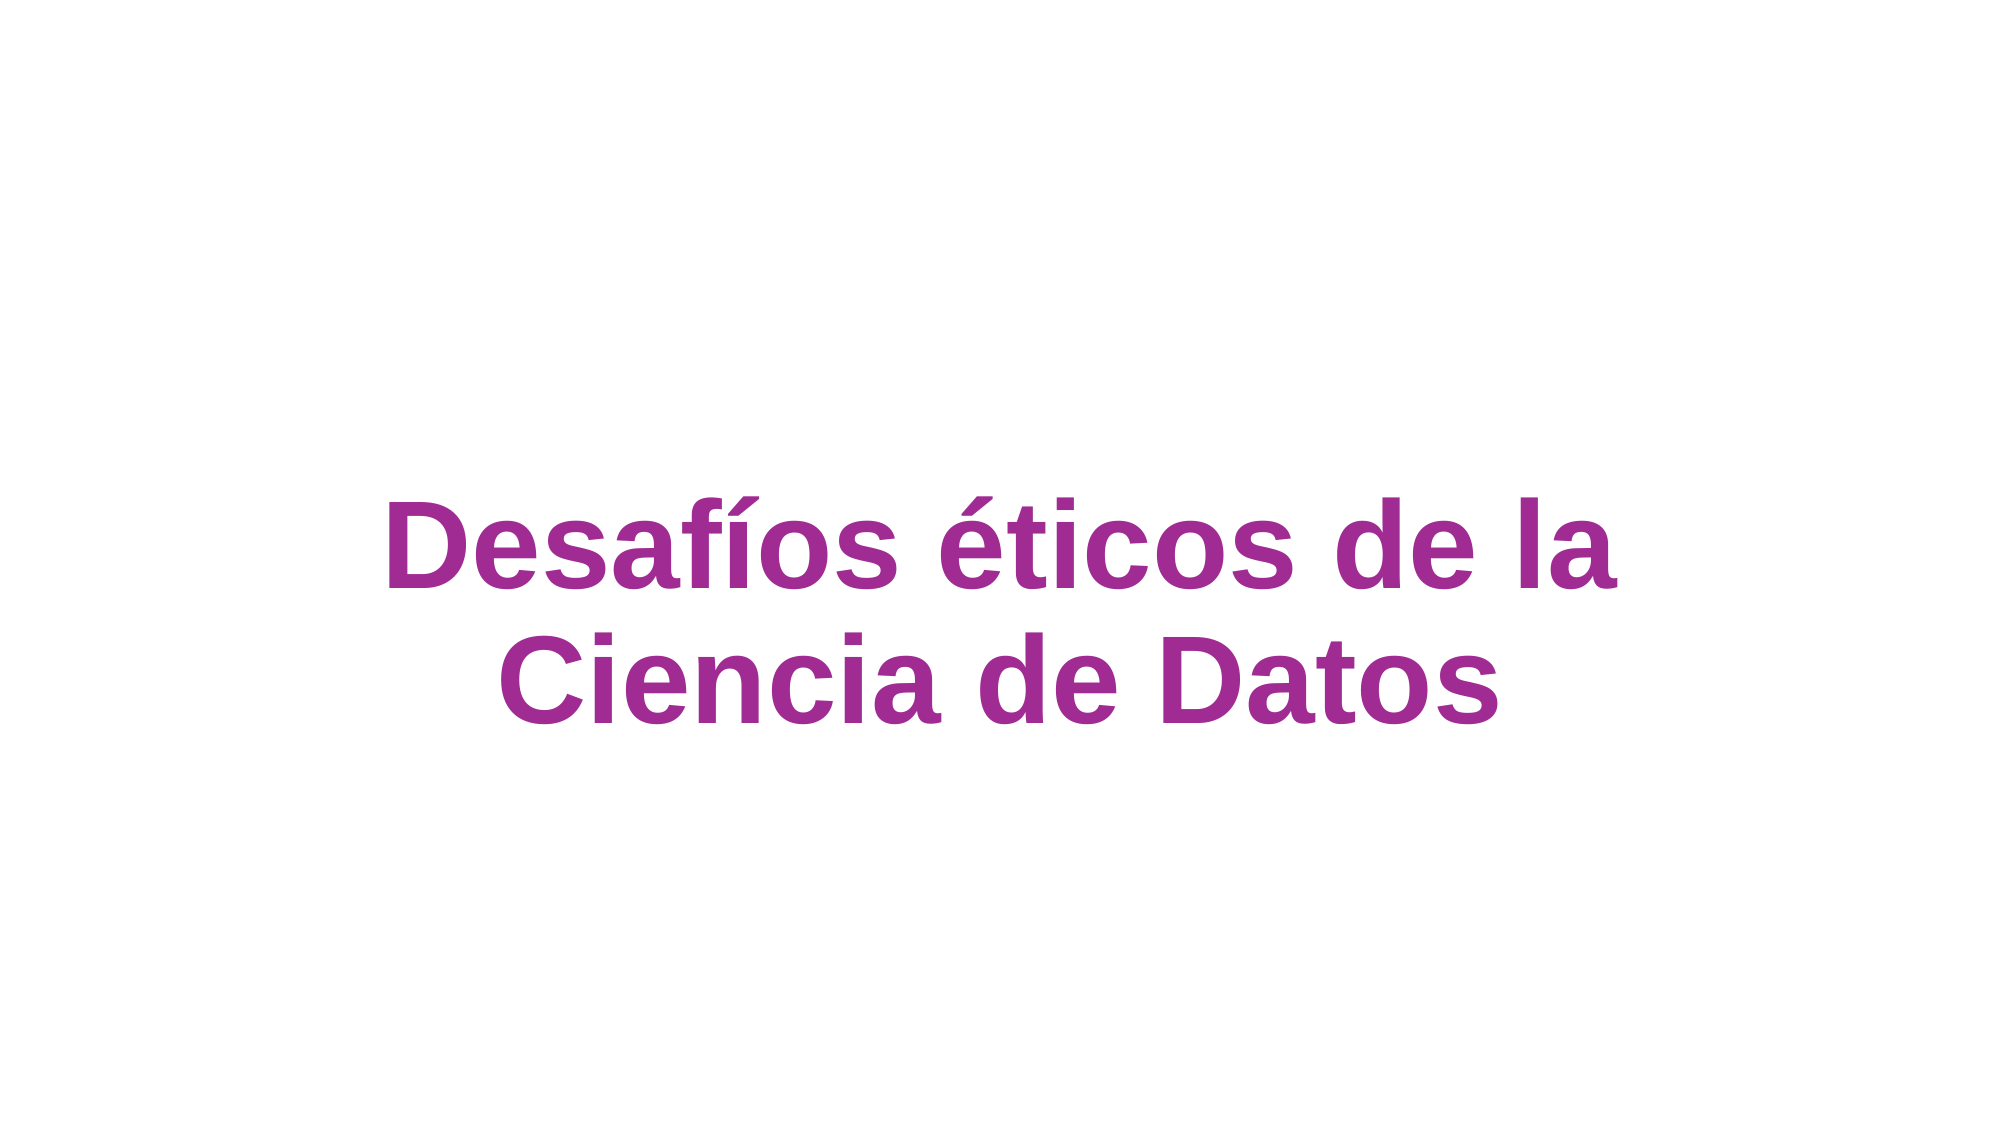

# Desafíos éticos de la Ciencia de Datos